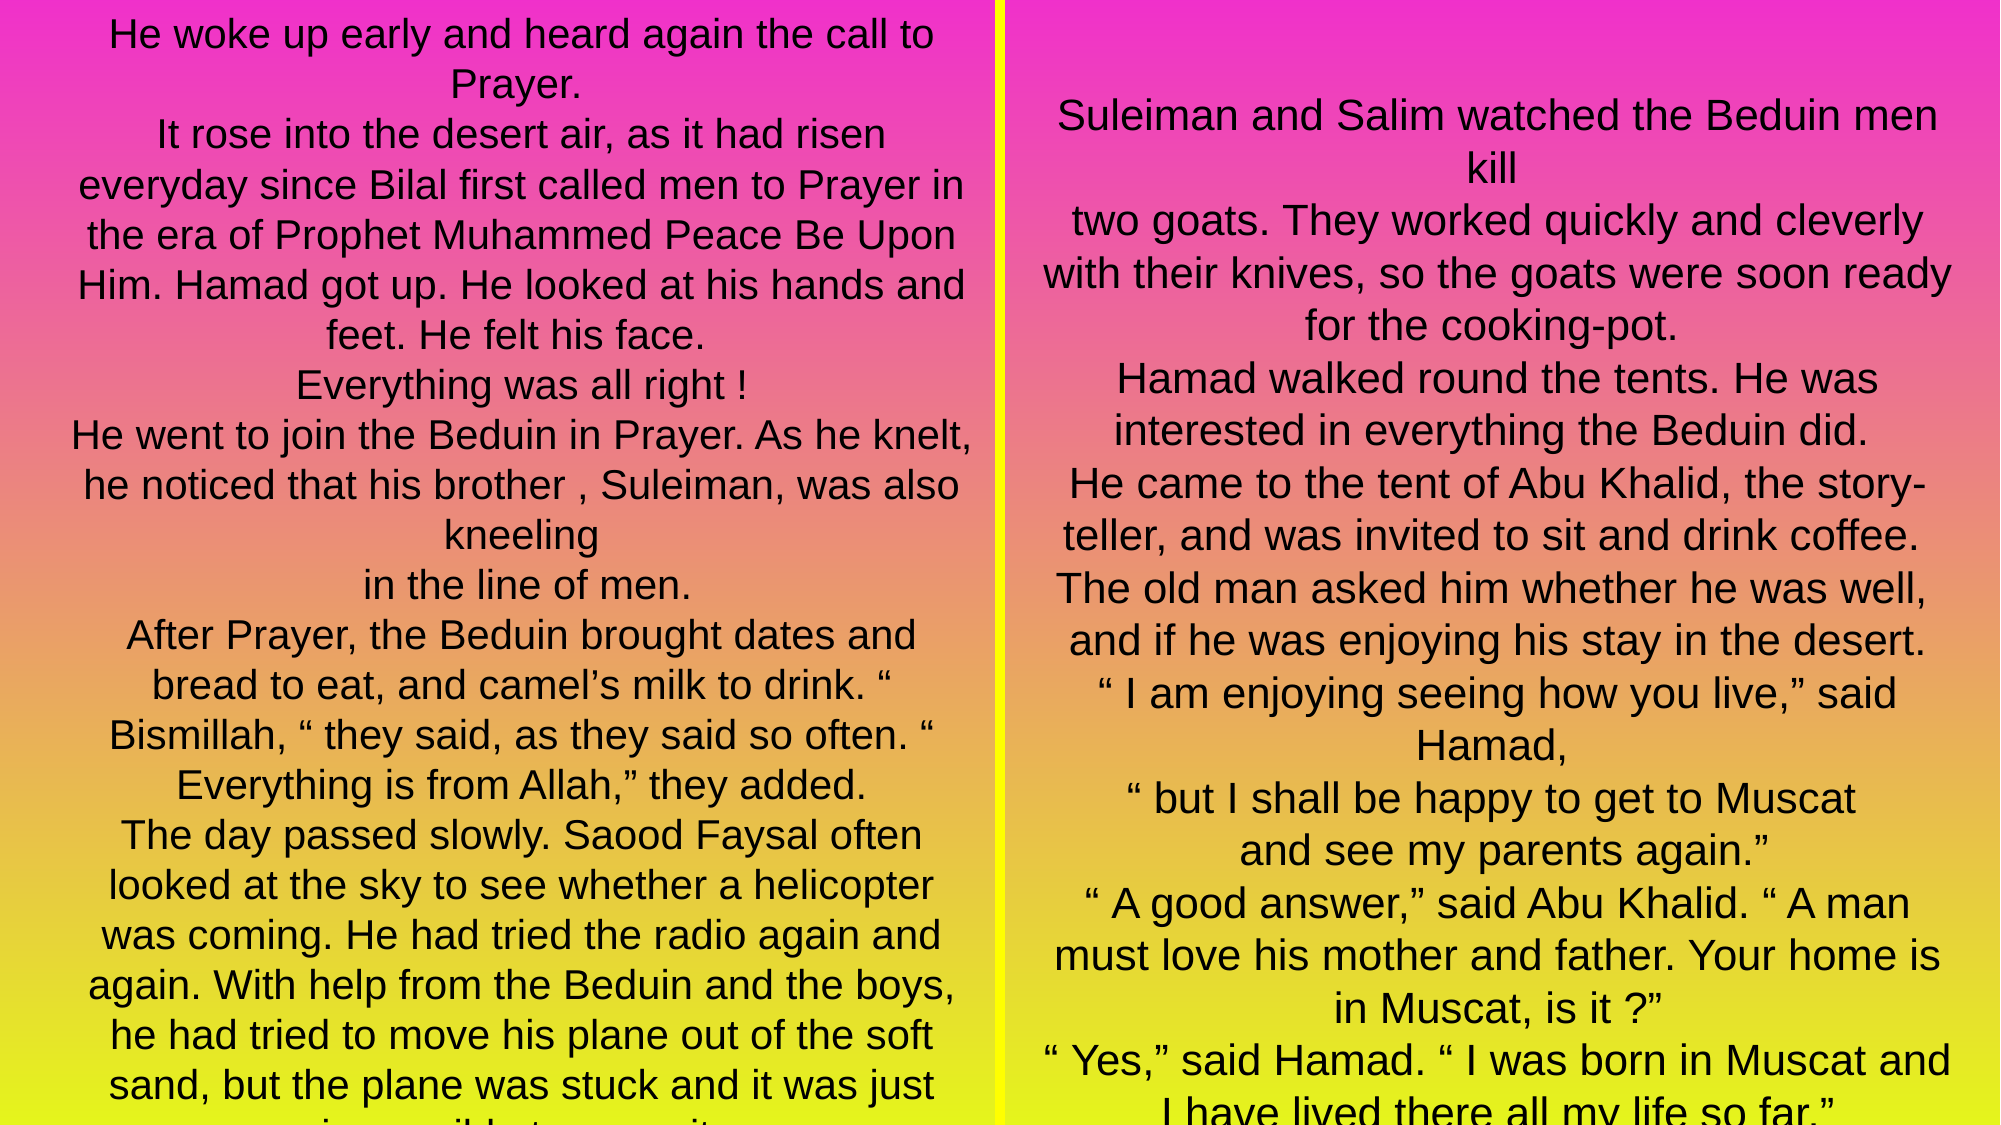

He woke up early and heard again the call to Prayer.
It rose into the desert air, as it had risen everyday since Bilal first called men to Prayer in the era of Prophet Muhammed Peace Be Upon Him. Hamad got up. He looked at his hands and feet. He felt his face.
Everything was all right !
He went to join the Beduin in Prayer. As he knelt, he noticed that his brother , Suleiman, was also kneeling
 in the line of men.
After Prayer, the Beduin brought dates and bread to eat, and camel’s milk to drink. “ Bismillah, “ they said, as they said so often. “ Everything is from Allah,” they added.
The day passed slowly. Saood Faysal often looked at the sky to see whether a helicopter was coming. He had tried the radio again and again. With help from the Beduin and the boys, he had tried to move his plane out of the soft sand, but the plane was stuck and it was just impossible to move it.
Najaat and Sharifa helped the Beduin girls to clean rice. The Beduin women were happy and excited because they were going to cook a big meal. “ This may be your last day with us,” they said, “ so, this evening you must eat well.”

Suleiman and Salim watched the Beduin men kill
two goats. They worked quickly and cleverly with their knives, so the goats were soon ready for the cooking-pot.
Hamad walked round the tents. He was interested in everything the Beduin did.
He came to the tent of Abu Khalid, the story-teller, and was invited to sit and drink coffee.
The old man asked him whether he was well,
and if he was enjoying his stay in the desert.
“ I am enjoying seeing how you live,” said Hamad,
“ but I shall be happy to get to Muscat
 and see my parents again.”
“ A good answer,” said Abu Khalid. “ A man must love his mother and father. Your home is in Muscat, is it ?”
“ Yes,” said Hamad. “ I was born in Muscat and
I have lived there all my life so far.”
“ Muscat,” said Abu Khalid. “ Yes, I remember it as
it used to be, before motor-cars and planes.”